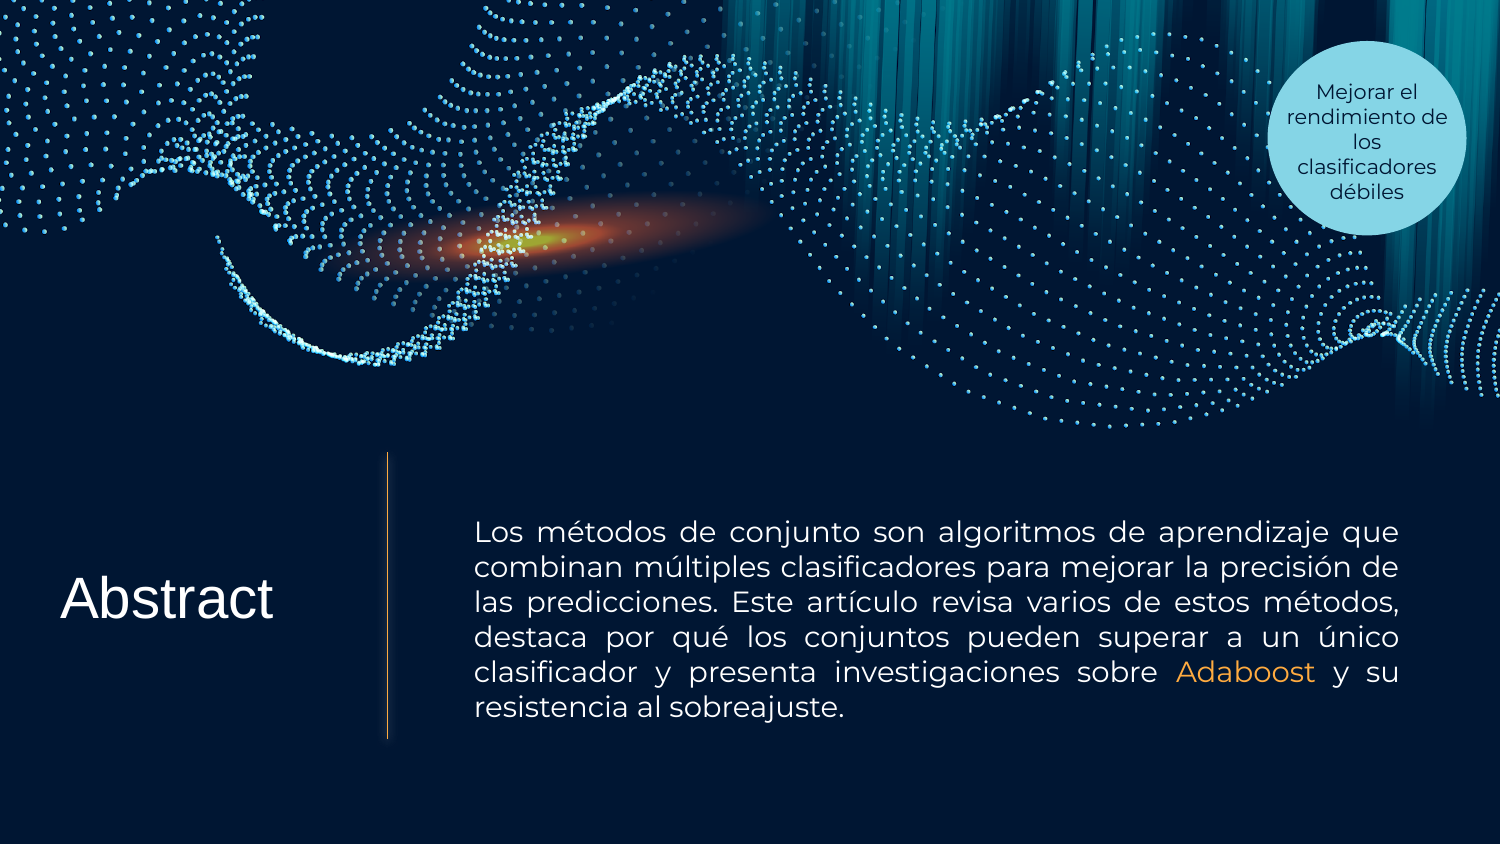

Mejorar el rendimiento de los clasificadores débiles
Los métodos de conjunto son algoritmos de aprendizaje que combinan múltiples clasificadores para mejorar la precisión de las predicciones. Este artículo revisa varios de estos métodos, destaca por qué los conjuntos pueden superar a un único clasificador y presenta investigaciones sobre Adaboost y su resistencia al sobreajuste.
# Abstract